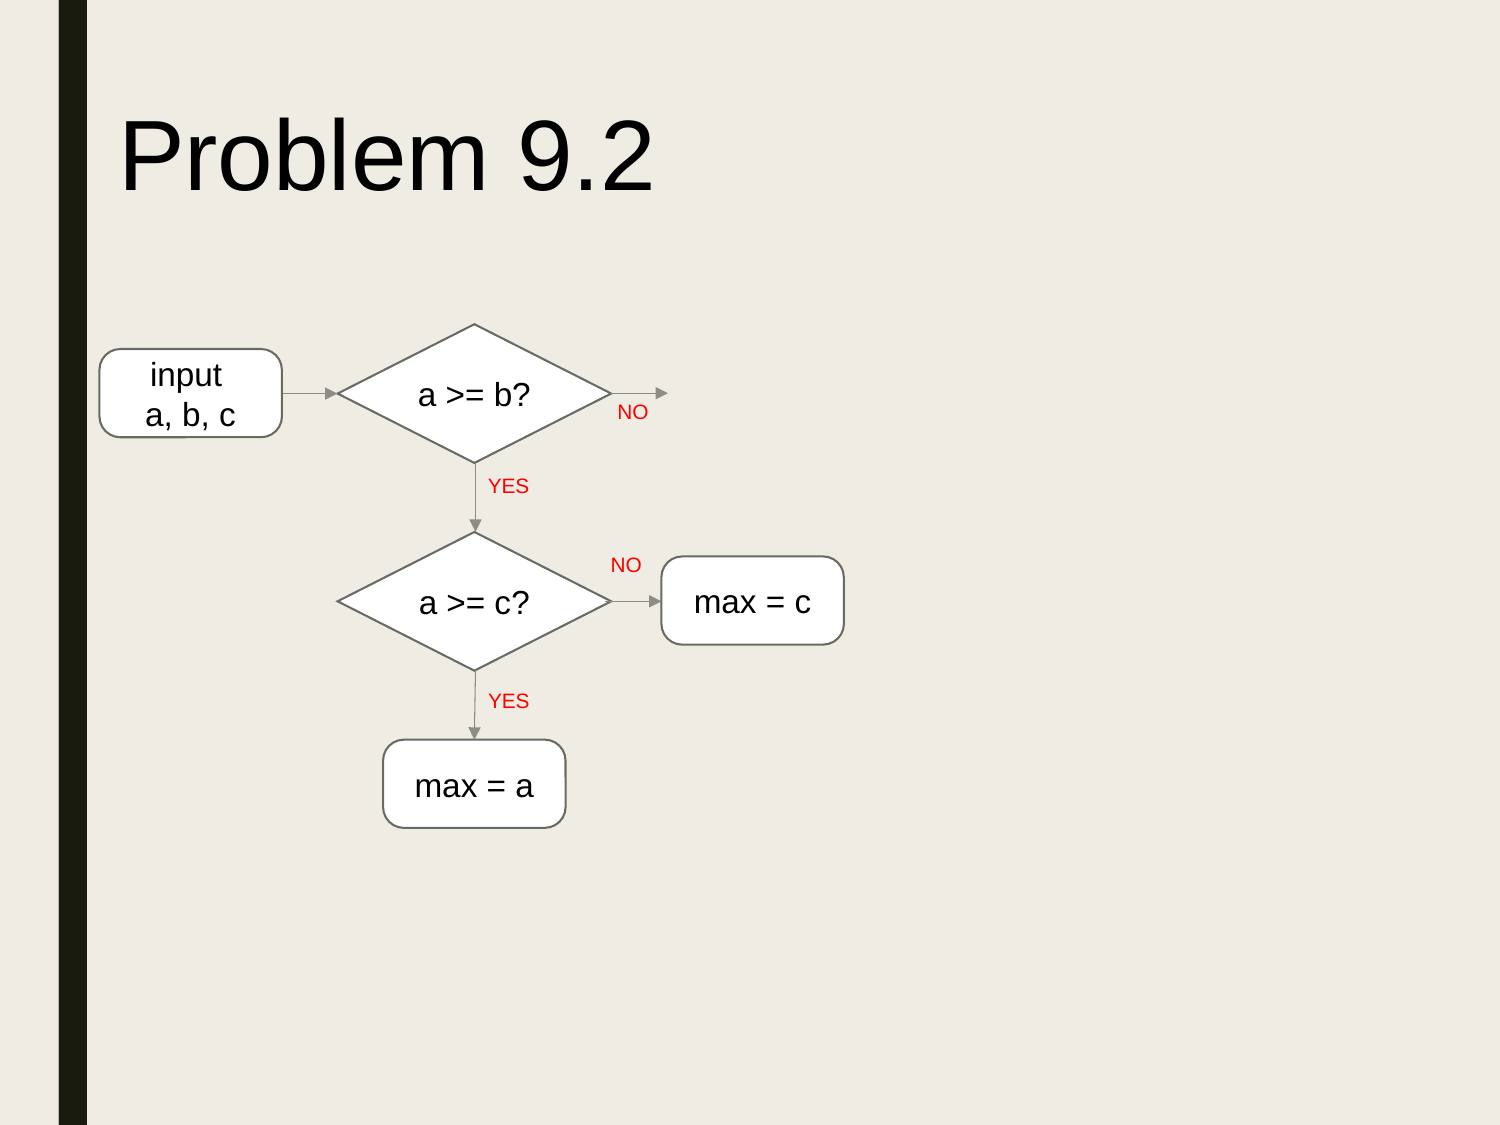

Problem 9.2
a >= b?
input
a, b, c
NO
YES
a >= c?
NO
max = c
YES
max = a